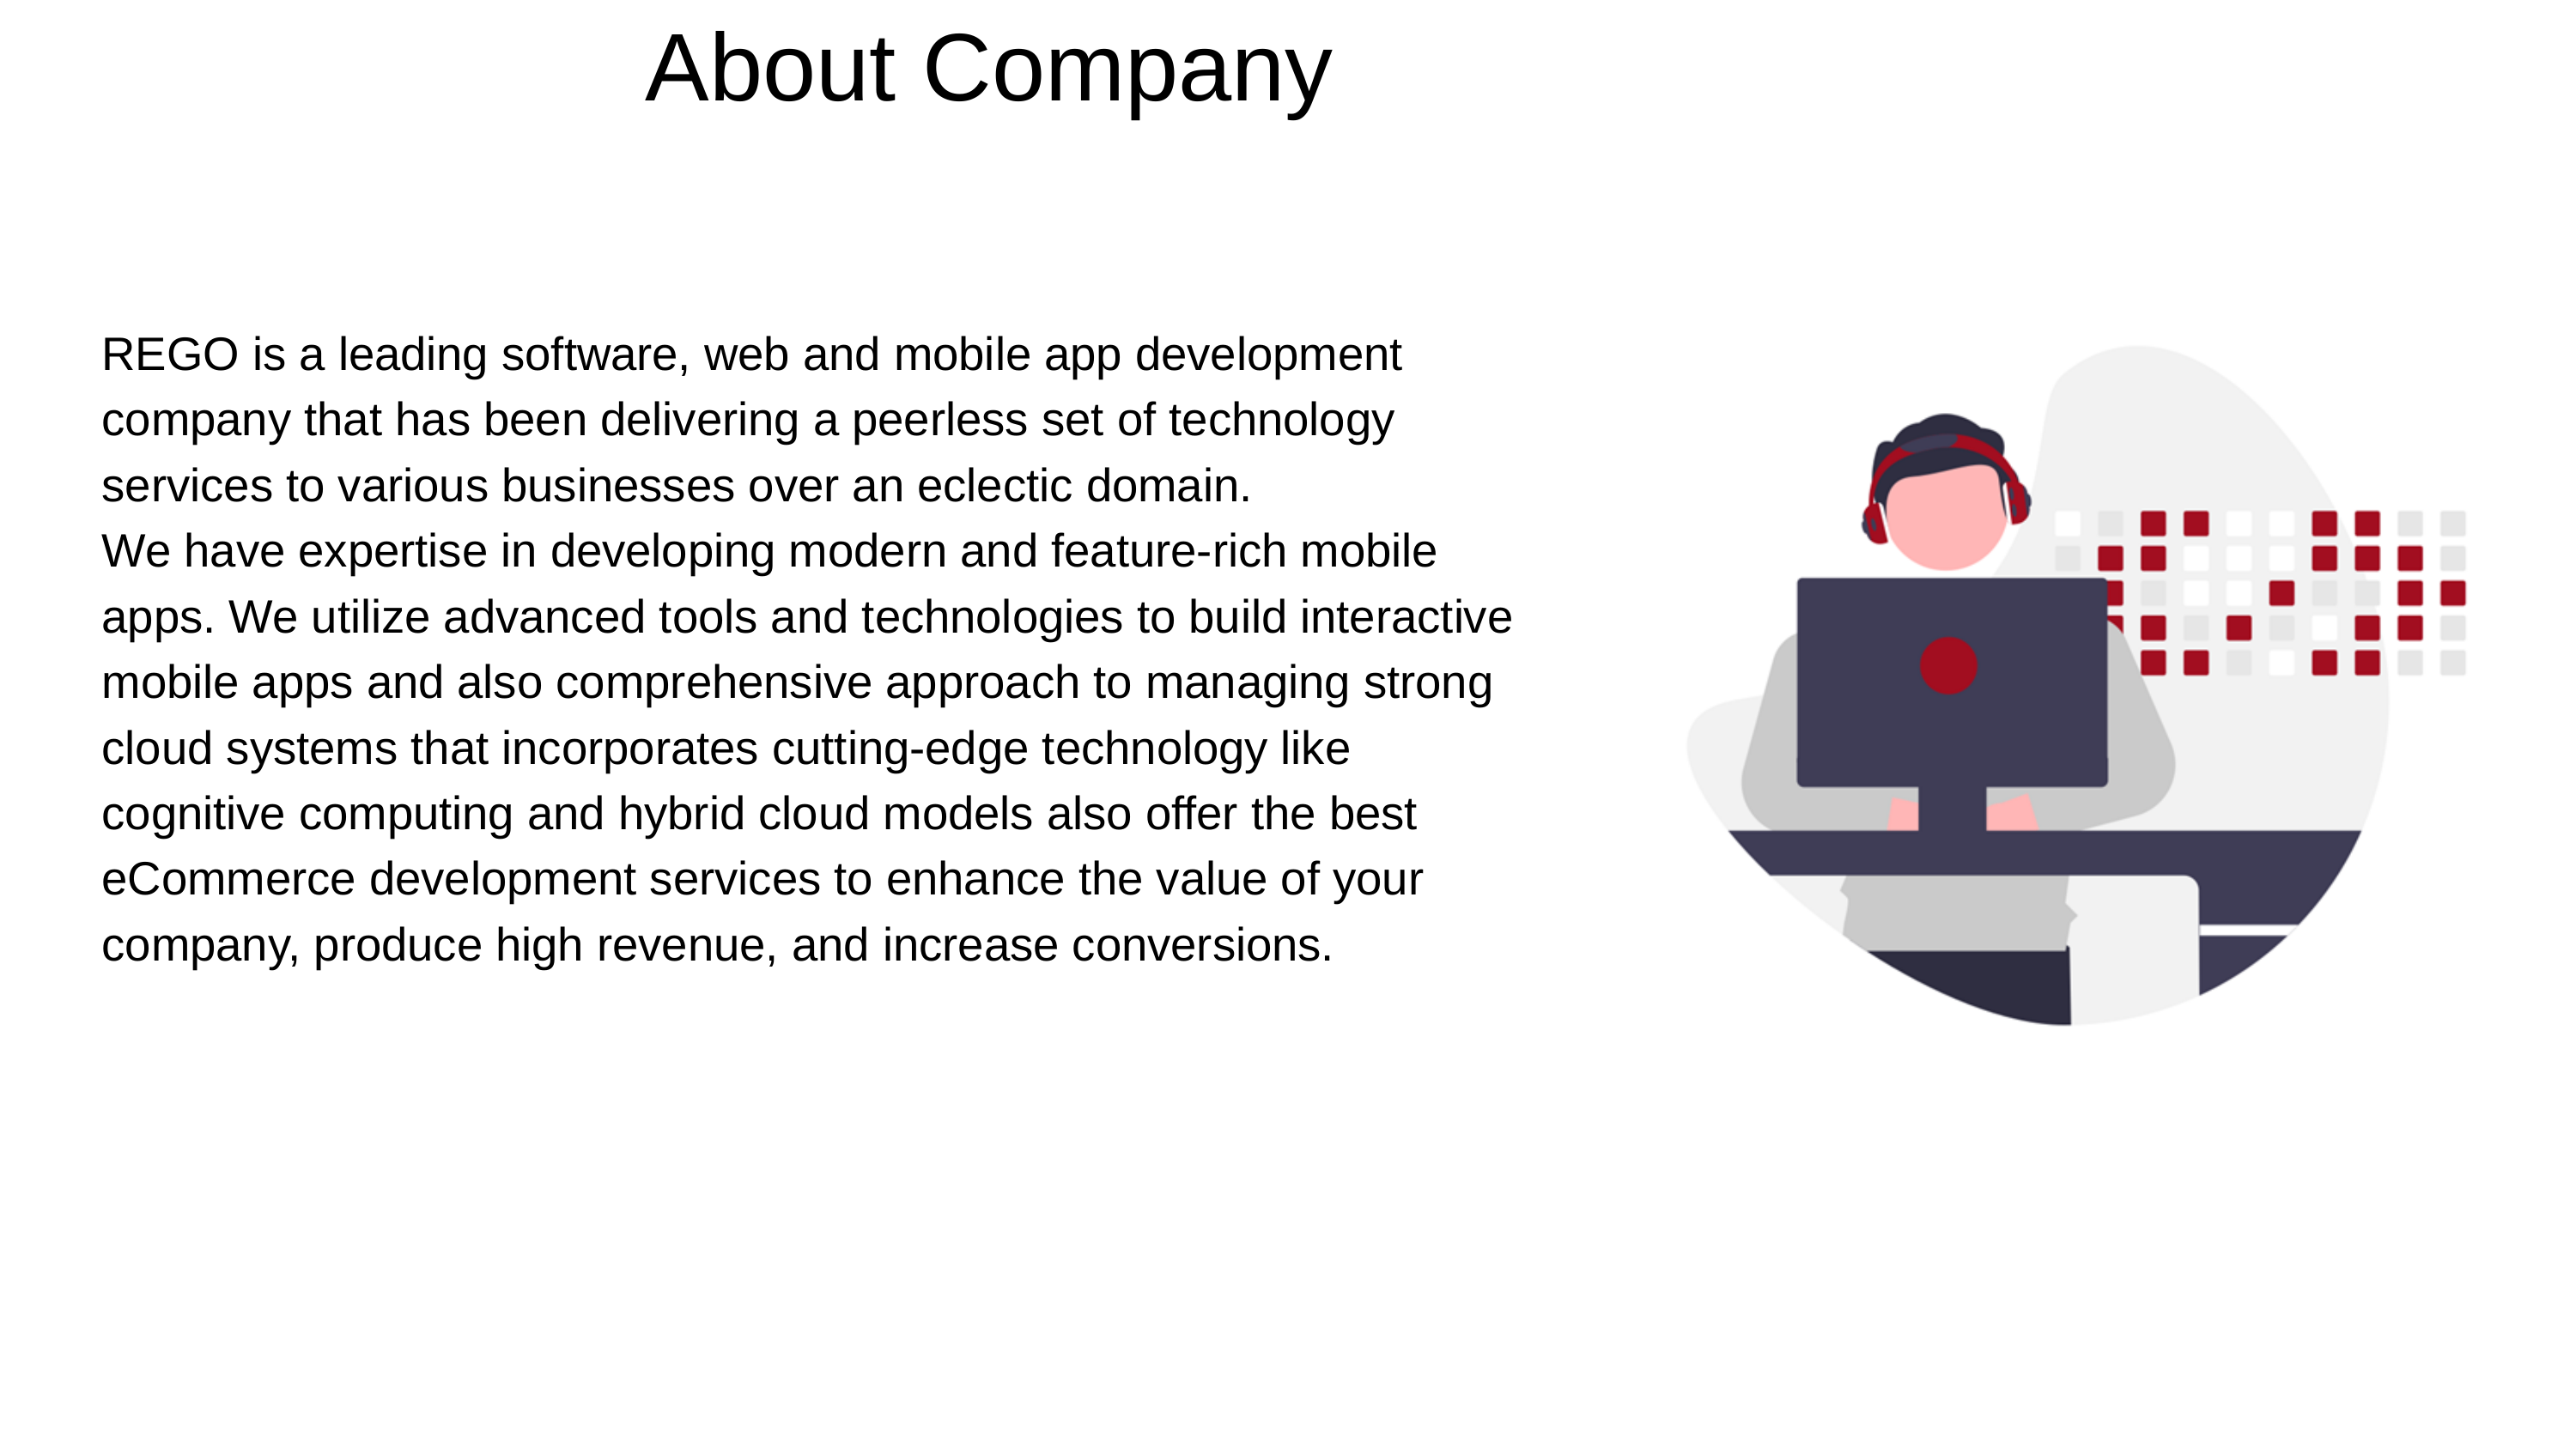

About Company

REGO is a leading software, web and mobile app development company that has been delivering a peerless set of technology services to various businesses over an eclectic domain.
We have expertise in developing modern and feature-rich mobile apps. We utilize advanced tools and technologies to build interactive mobile apps and also comprehensive approach to managing strong cloud systems that incorporates cutting-edge technology like cognitive computing and hybrid cloud models also offer the best eCommerce development services to enhance the value of your company, produce high revenue, and increase conversions.